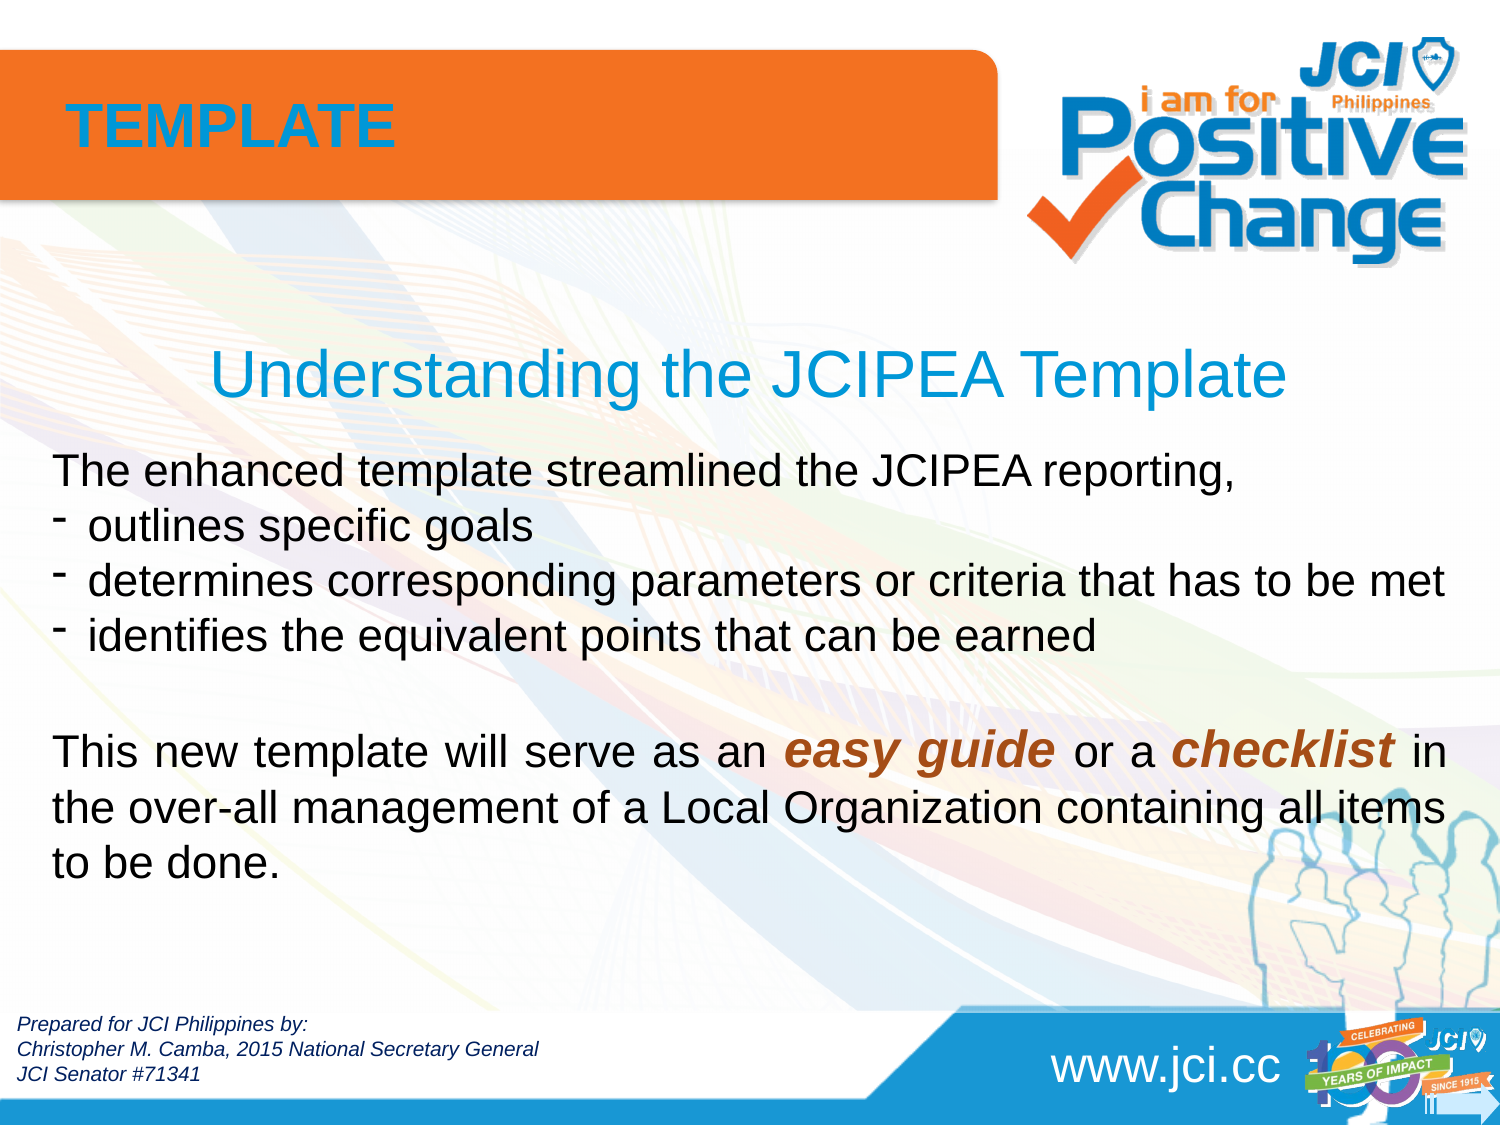

TEMPLATE
# Understanding the JCIPEA Template
The enhanced template streamlined the JCIPEA reporting,
outlines specific goals
determines corresponding parameters or criteria that has to be met
identifies the equivalent points that can be earned

This new template will serve as an easy guide or a checklist in the over-all management of a Local Organization containing all items to be done.